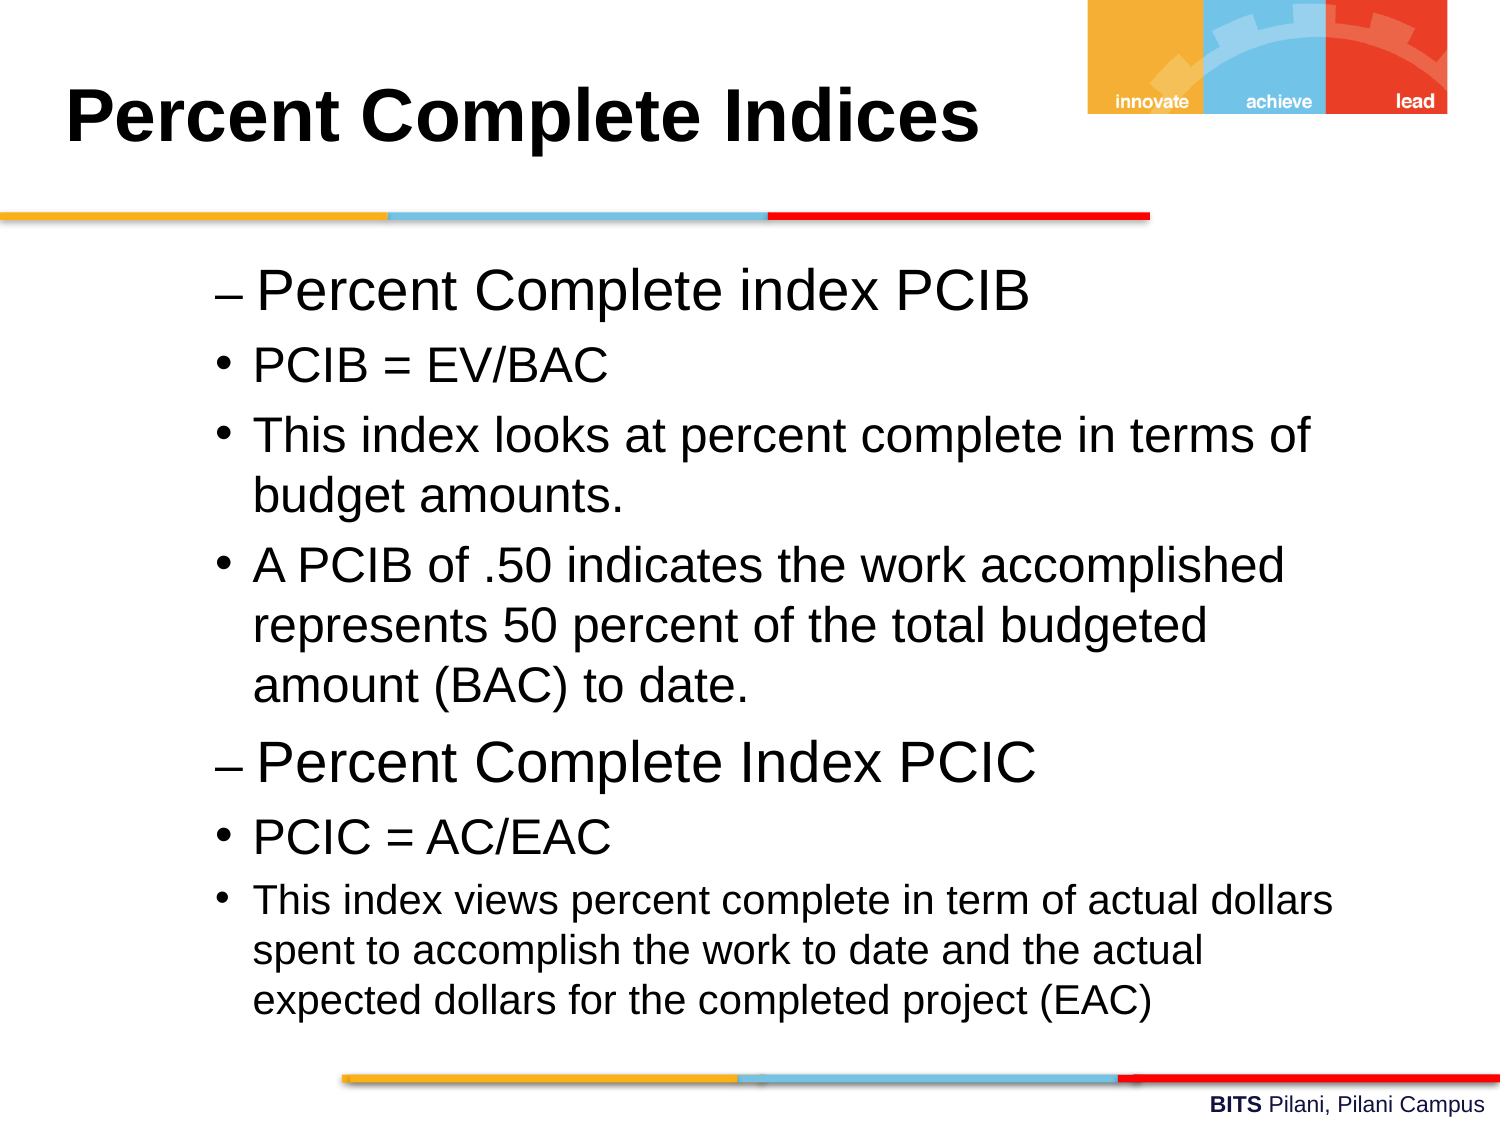

Percent Complete Indices

– Percent Complete index PCIB
PCIB = EV/BAC
This index looks at percent complete in terms of budget amounts.
A PCIB of .50 indicates the work accomplished represents 50 percent of the total budgeted amount (BAC) to date.
– Percent Complete Index PCIC
PCIC = AC/EAC
This index views percent complete in term of actual dollars spent to accomplish the work to date and the actual expected dollars for the completed project (EAC)